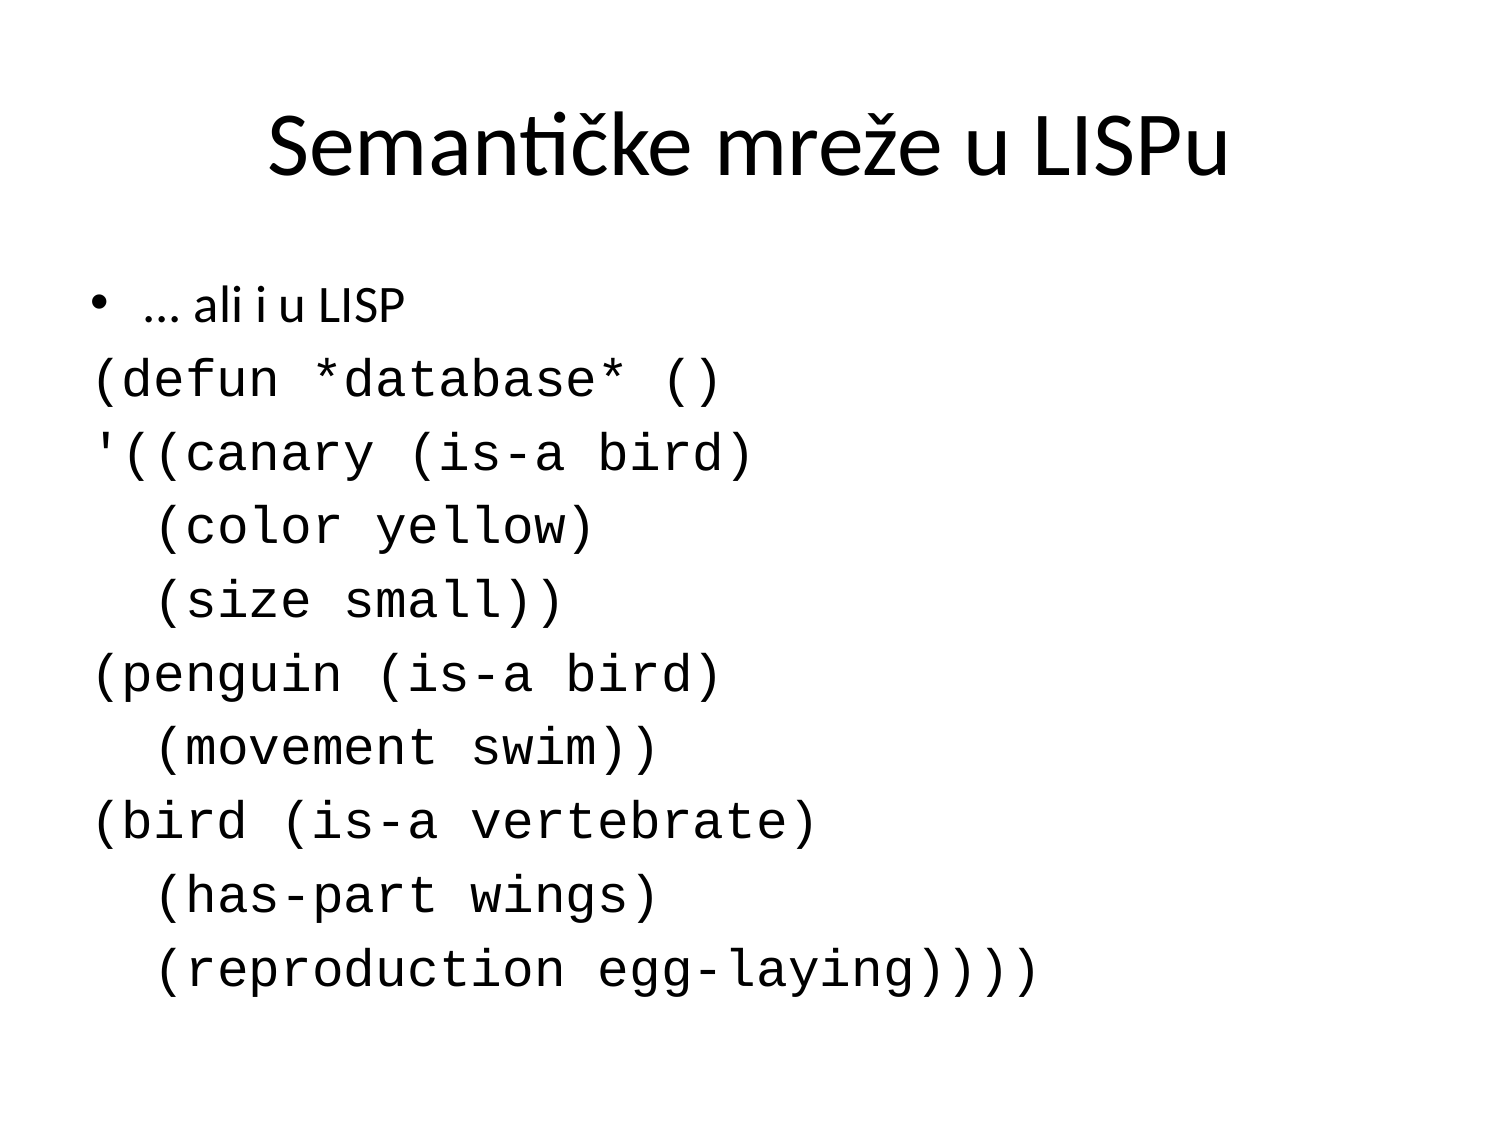

# Semantičke mreže u LISPu
... ali i u LISP
(defun *database* ()
'((canary (is-a bird)
  (color yellow)
  (size small))
(penguin (is-a bird)
  (movement swim))
(bird (is-a vertebrate)
  (has-part wings)
  (reproduction egg-laying))))